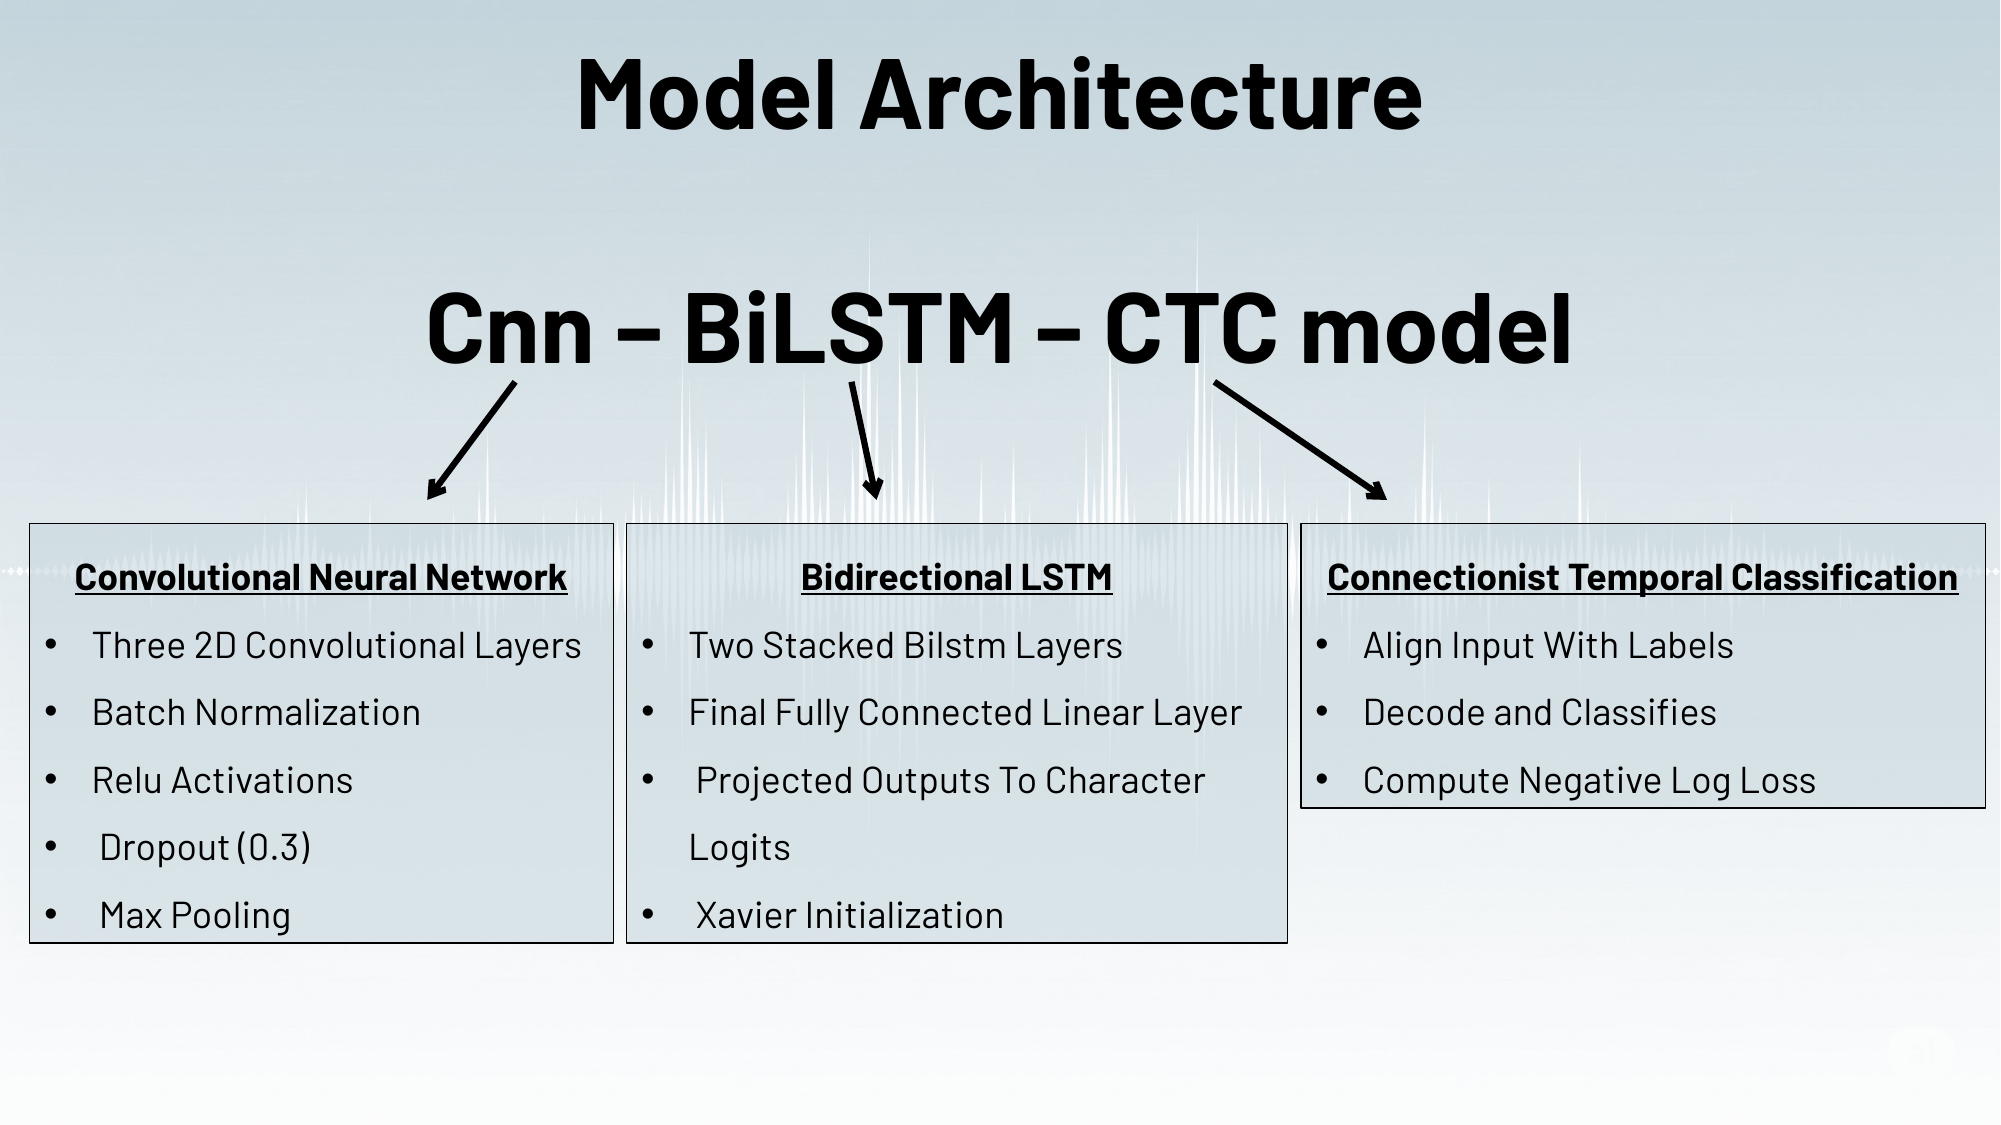

Model Architecture
Cnn – BiLSTM – CTC model
Convolutional Neural Network
Three 2D Convolutional Layers
Batch Normalization
Relu Activations
 Dropout (0.3)
 Max Pooling
Bidirectional LSTM
Two Stacked Bilstm Layers
Final Fully Connected Linear Layer
 Projected Outputs To Character Logits
 Xavier Initialization
Connectionist Temporal Classification
Align Input With Labels
Decode and Classifies
Compute Negative Log Loss